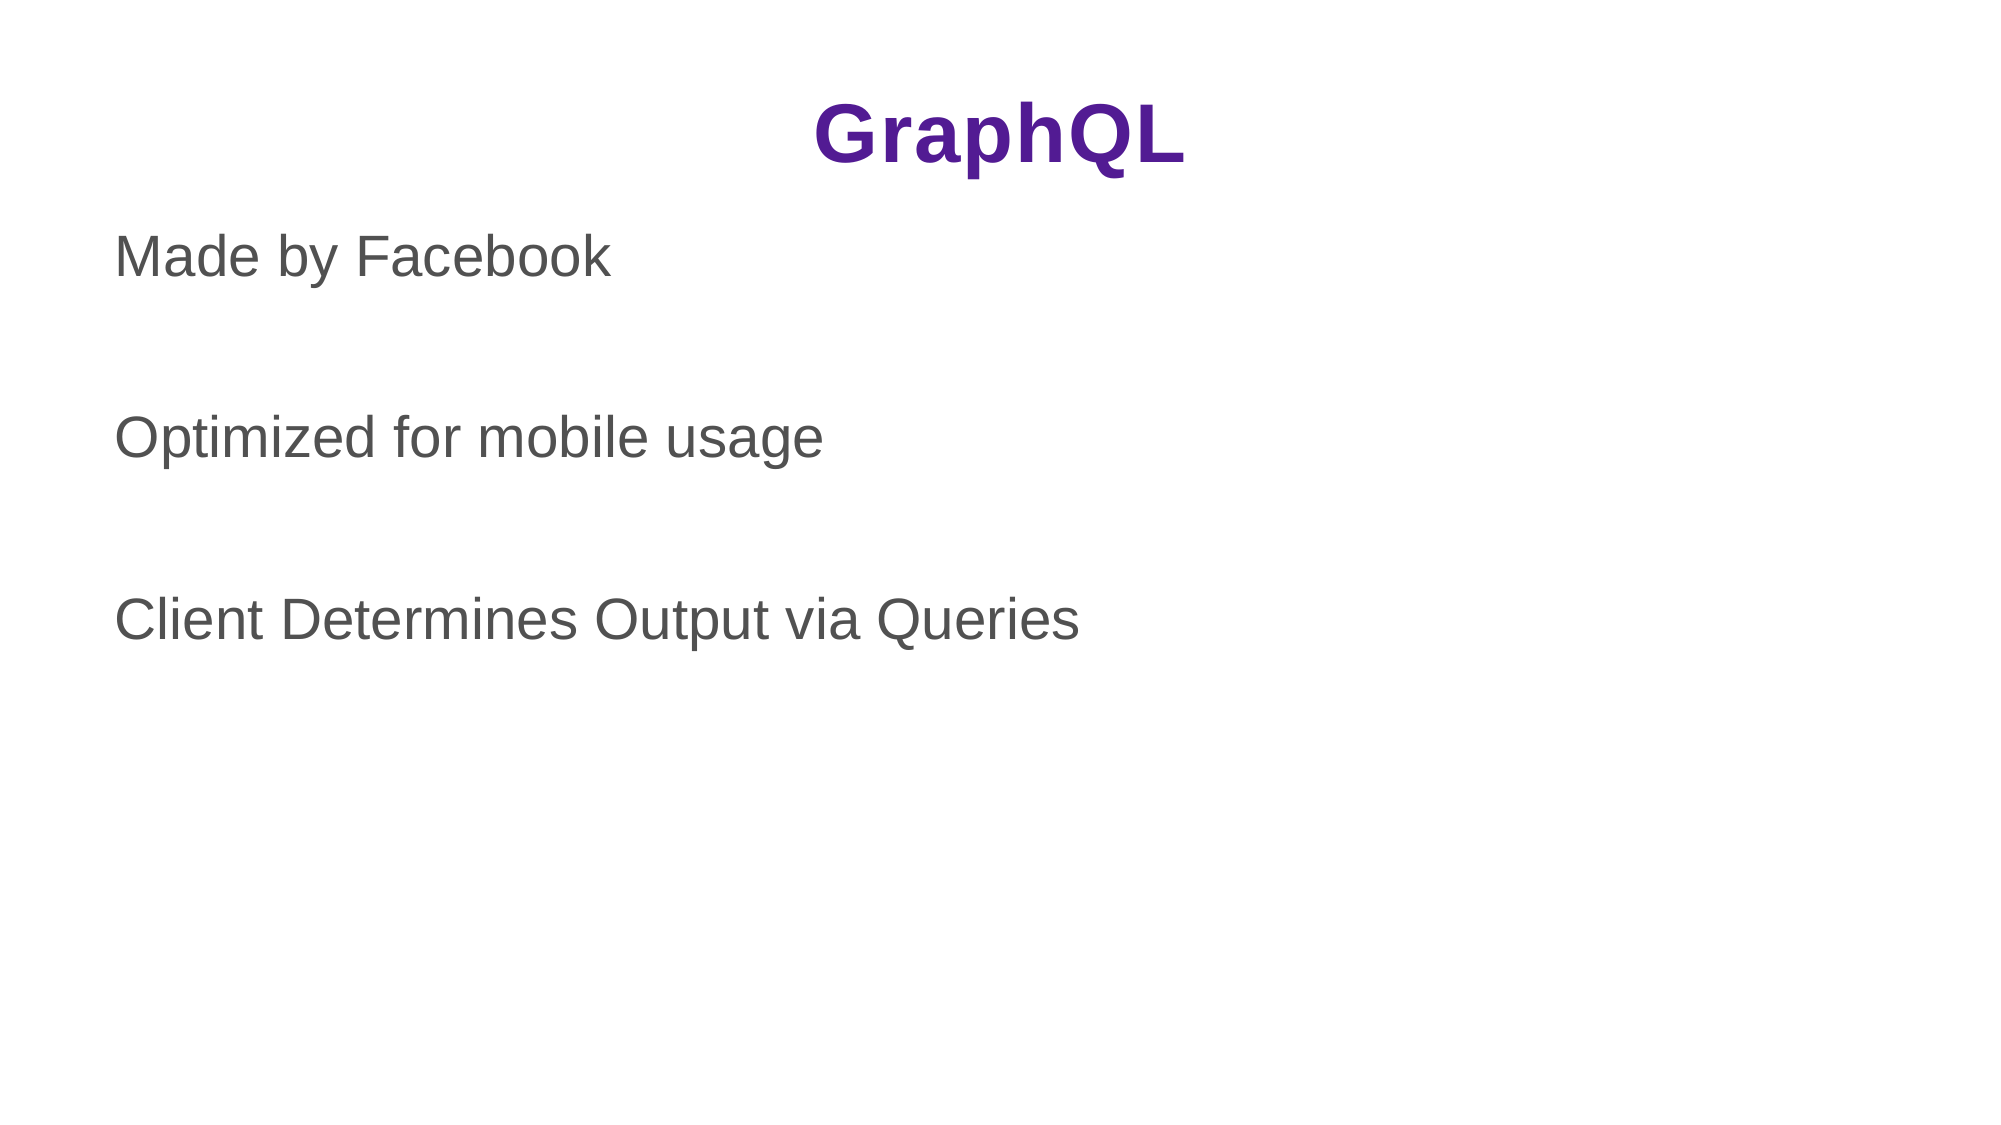

# GraphQL
Made by Facebook

Optimized for mobile usage

Client Determines Output via Queries